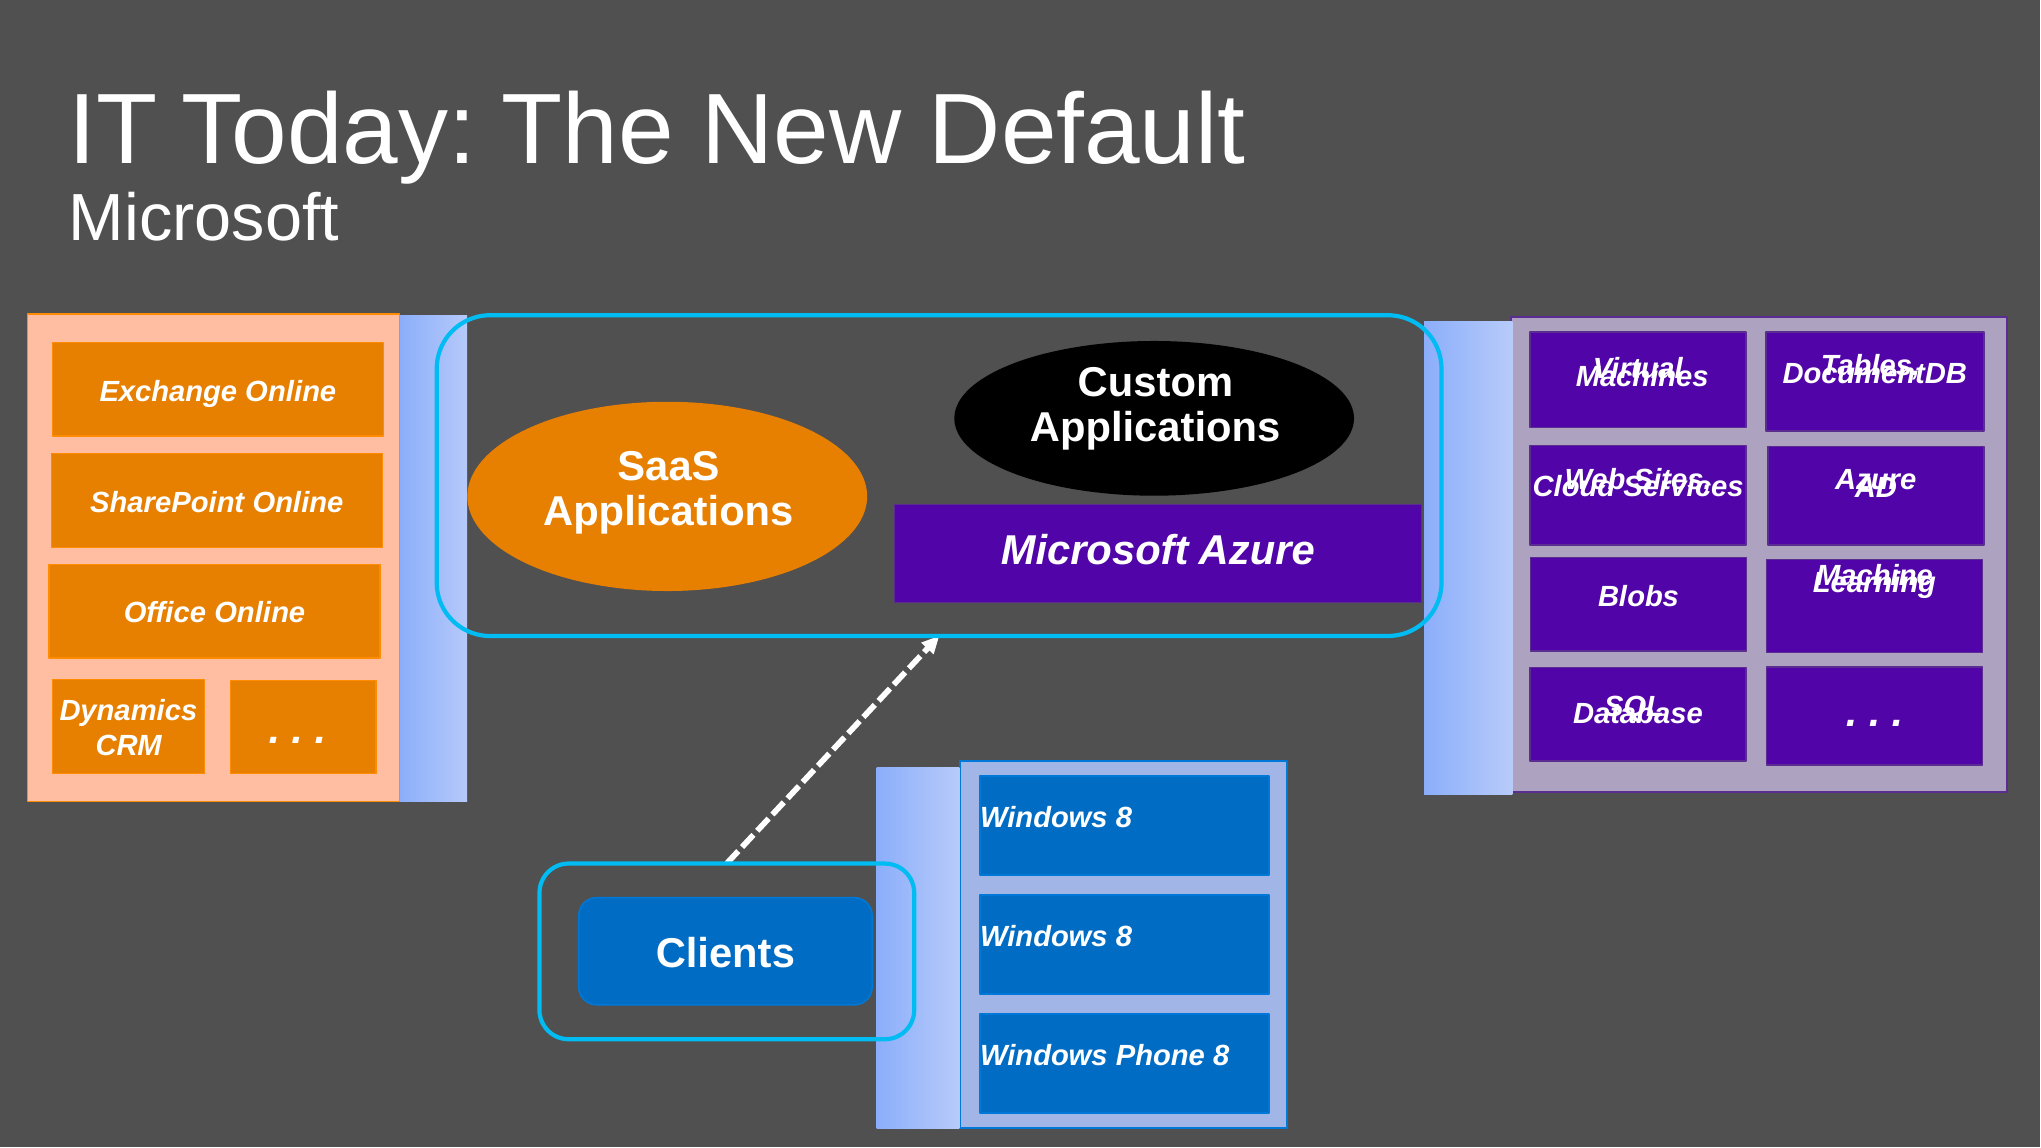

IT Today: The New Default
Microsoft

Virtual
 Machines
Tables,
DocumentDB

Custom
Applications

Exchange Online

SaaS Applications
Web Sites,
Cloud Services

Azure
AD
SharePoint Online
Microsoft Azure

Blobs
Machine
Learning
Office Online

. . .

SQL
Database
Dynamics
CRM
. . .

Windows 8

Windows 8
Clients

Windows Phone 8